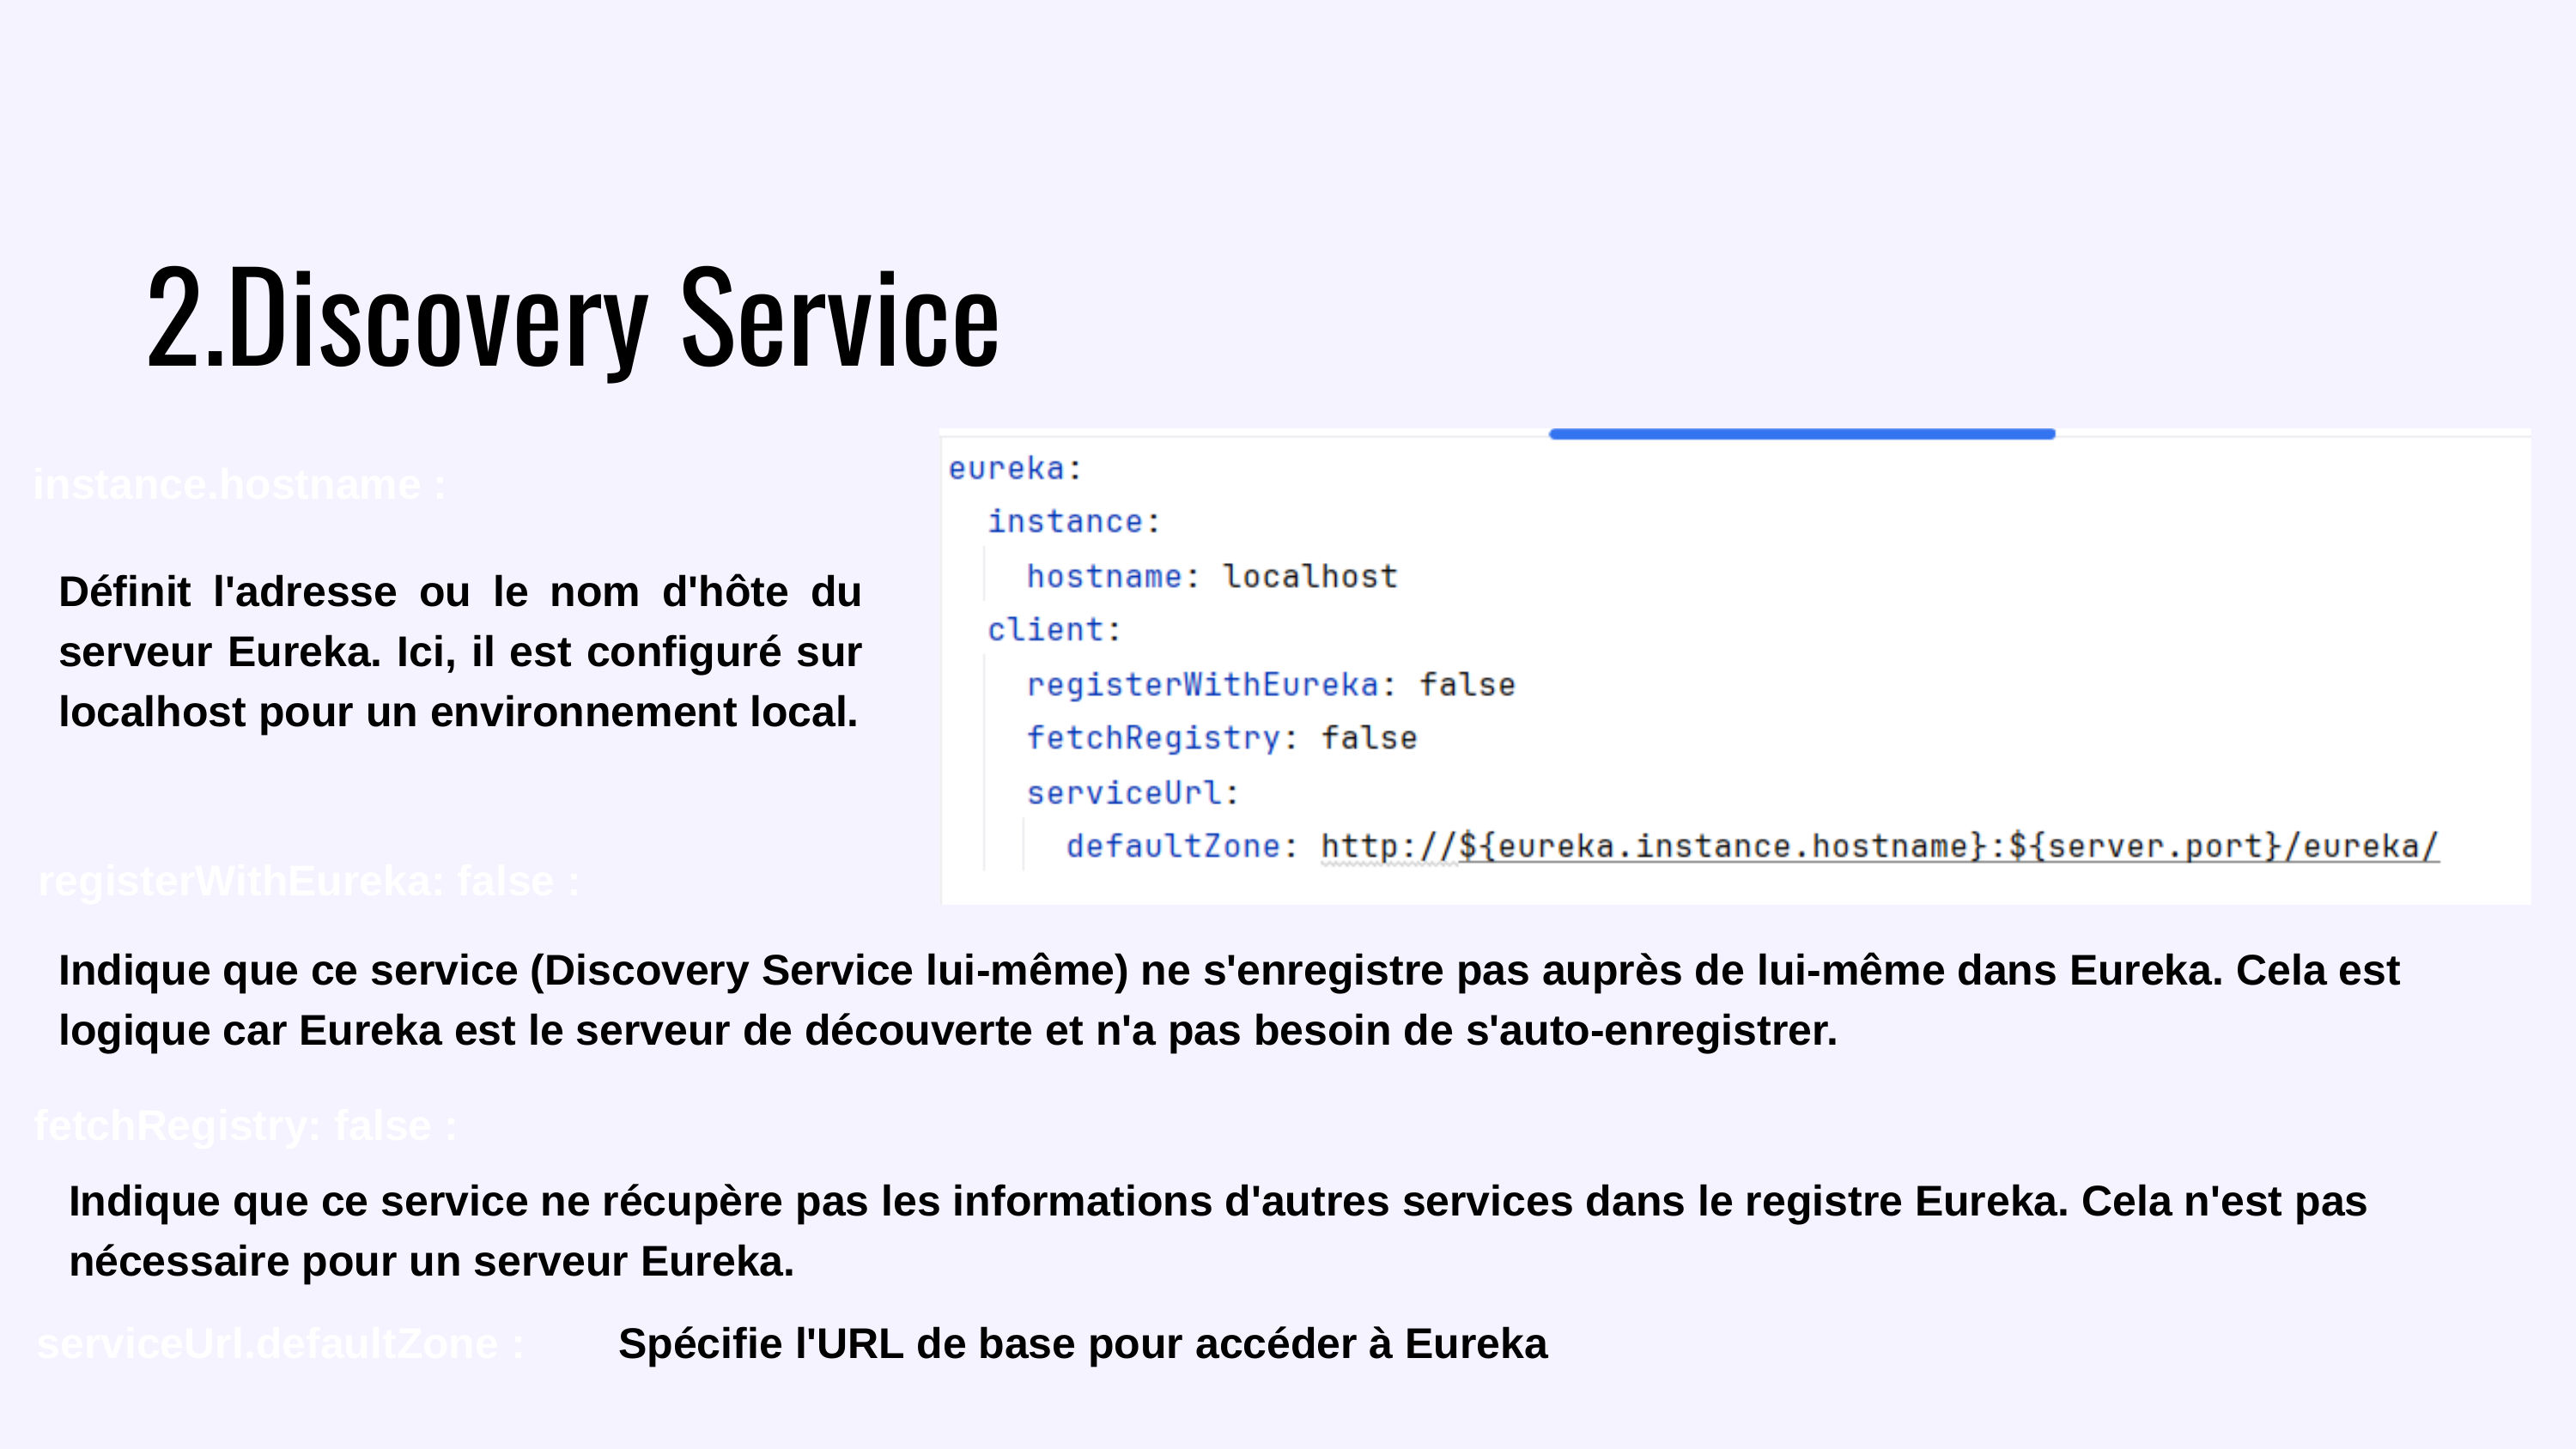

2.Discovery Service

instance.hostname :
Définit l'adresse ou le nom d'hôte du serveur Eureka. Ici, il est configuré sur localhost pour un environnement local.

registerWithEureka: false :
Indique que ce service (Discovery Service lui-même) ne s'enregistre pas auprès de lui-même dans Eureka. Cela est logique car Eureka est le serveur de découverte et n'a pas besoin de s'auto-enregistrer.

fetchRegistry: false :
Indique que ce service ne récupère pas les informations d'autres services dans le registre Eureka. Cela n'est pas nécessaire pour un serveur Eureka.

serviceUrl.defaultZone :
Spécifie l'URL de base pour accéder à Eureka